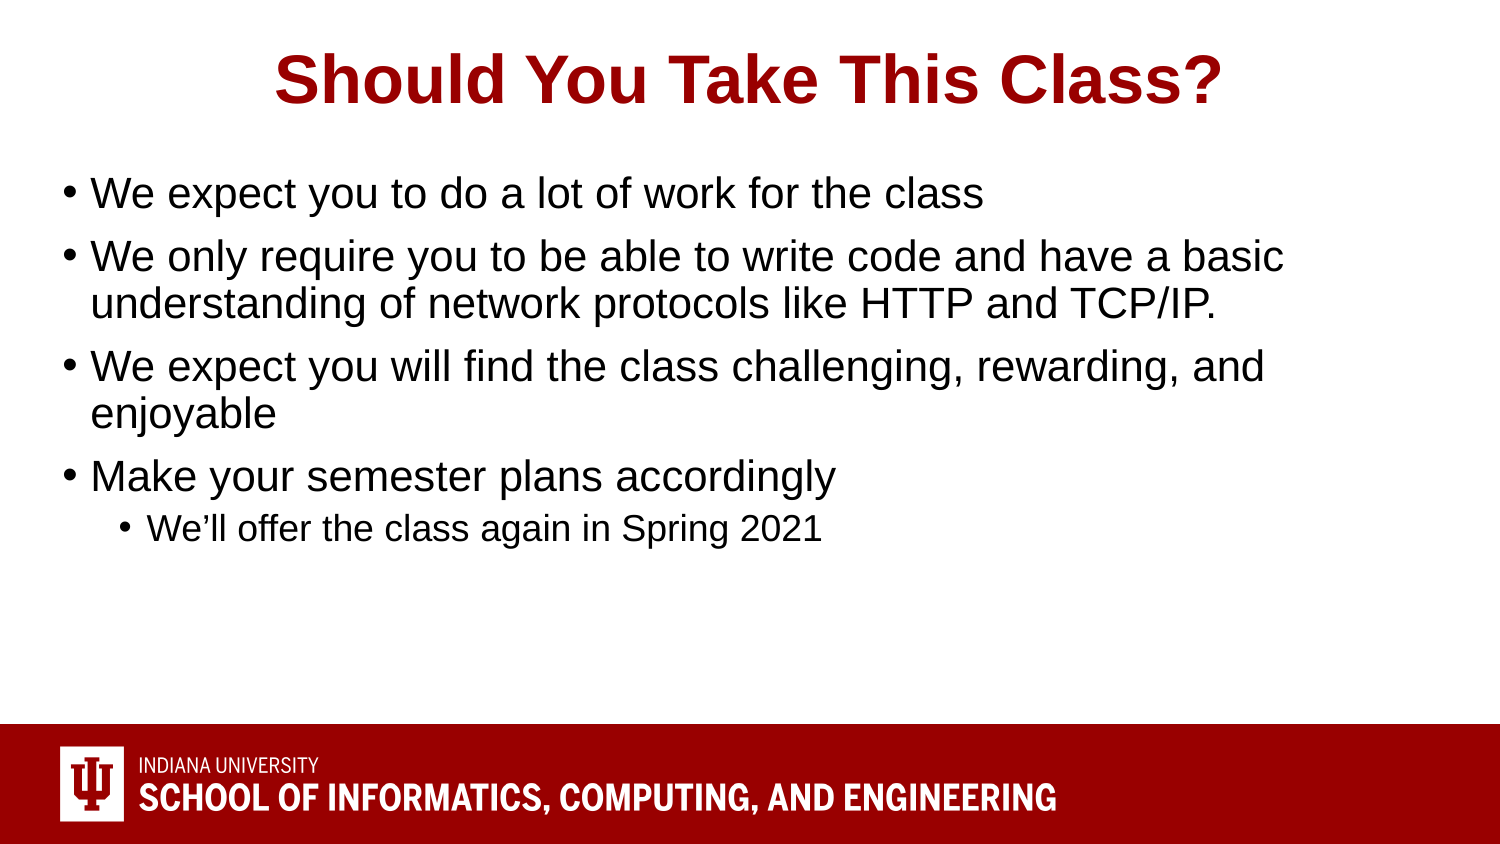

# Should You Take This Class?
We expect you to do a lot of work for the class
We only require you to be able to write code and have a basic understanding of network protocols like HTTP and TCP/IP.
We expect you will find the class challenging, rewarding, and enjoyable
Make your semester plans accordingly
We’ll offer the class again in Spring 2021